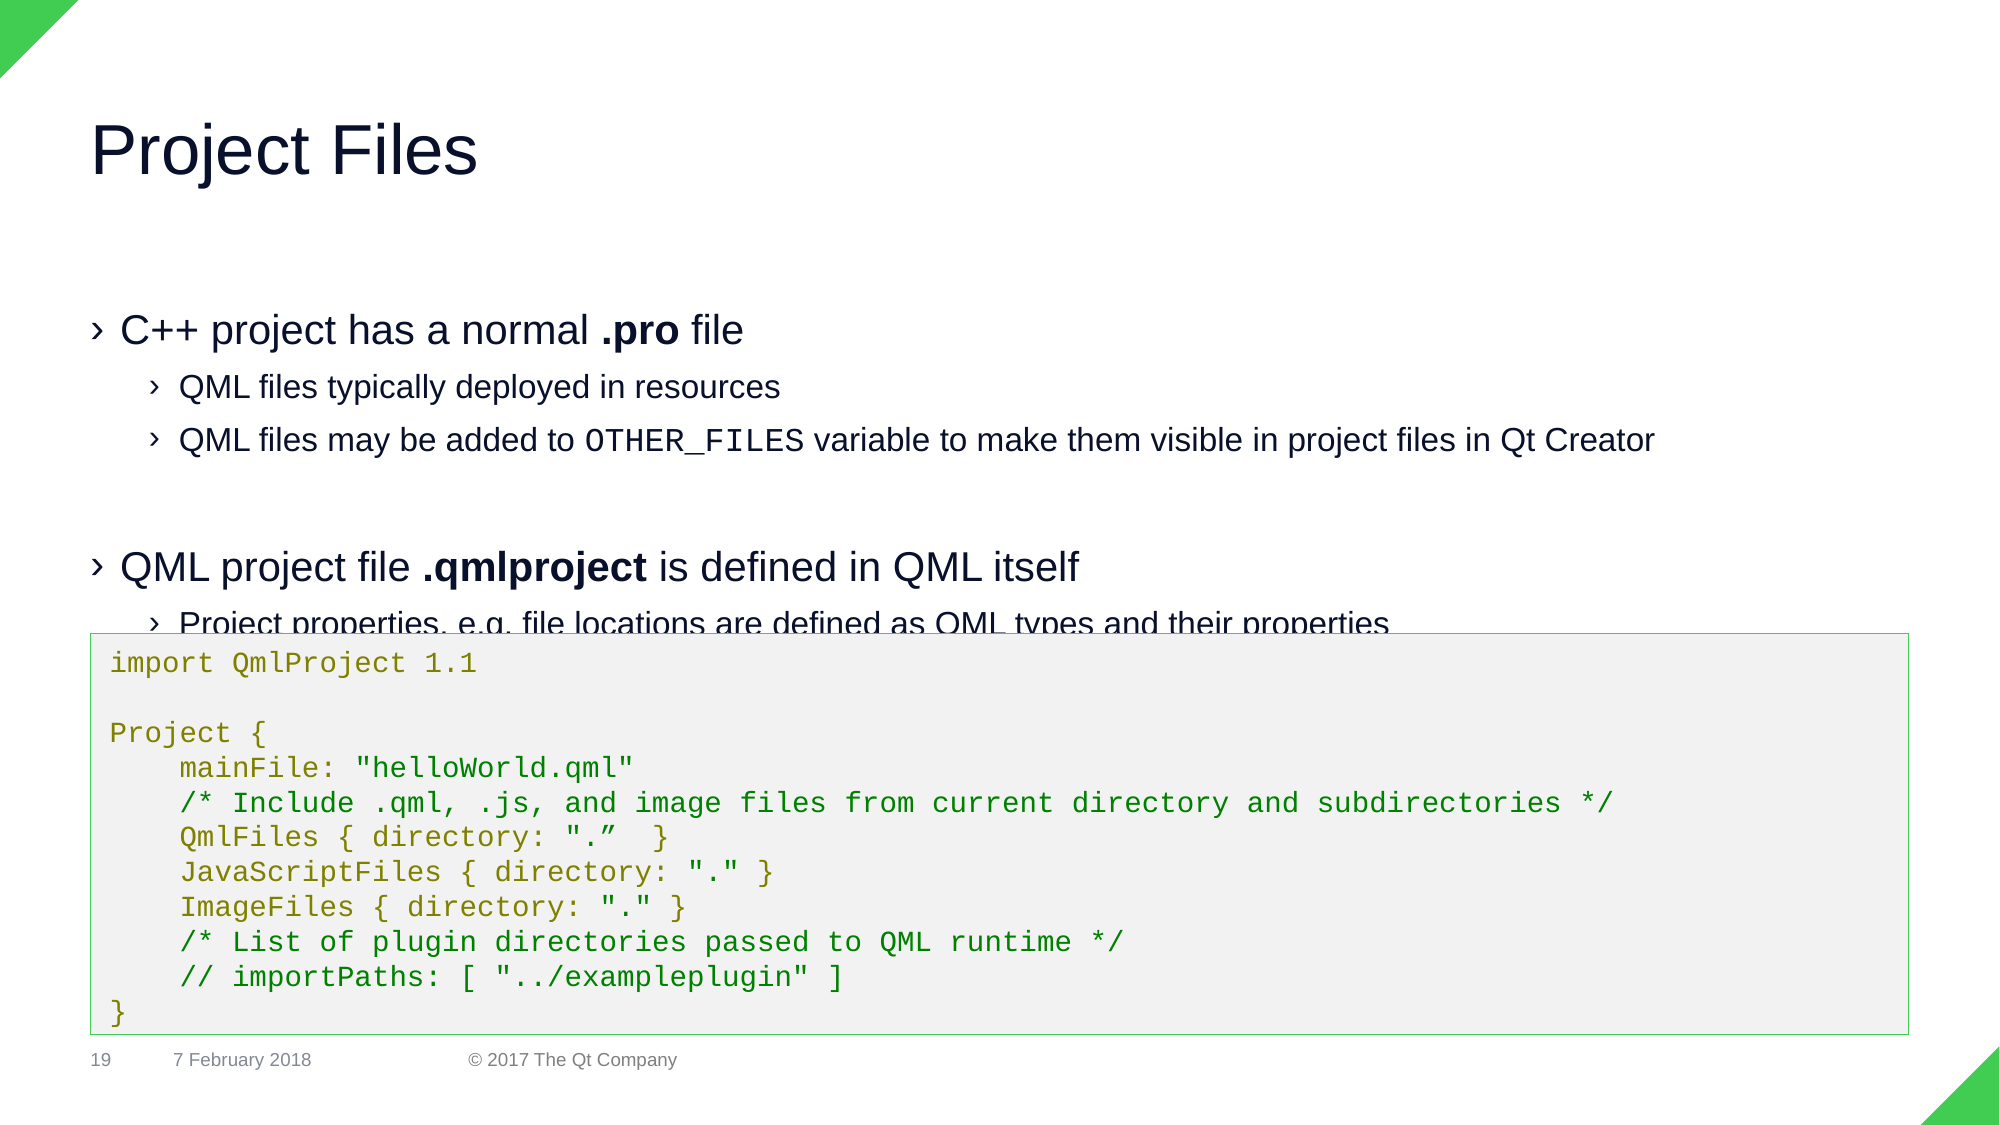

# Project Files
C++ project has a normal .pro file
QML files typically deployed in resources
QML files may be added to OTHER_FILES variable to make them visible in project files in Qt Creator

QML project file .qmlproject is defined in QML itself
Project properties, e.g. file locations are defined as QML types and their properties

import QmlProject 1.1
Project {
    mainFile: "helloWorld.qml"
    /* Include .qml, .js, and image files from current directory and subdirectories */
    QmlFiles { directory: ".”  }
    JavaScriptFiles { directory: "." }
    ImageFiles { directory: "." }
    /* List of plugin directories passed to QML runtime */
    // importPaths: [ "../exampleplugin" ]
}
19
7 February 2018
© 2017 The Qt Company